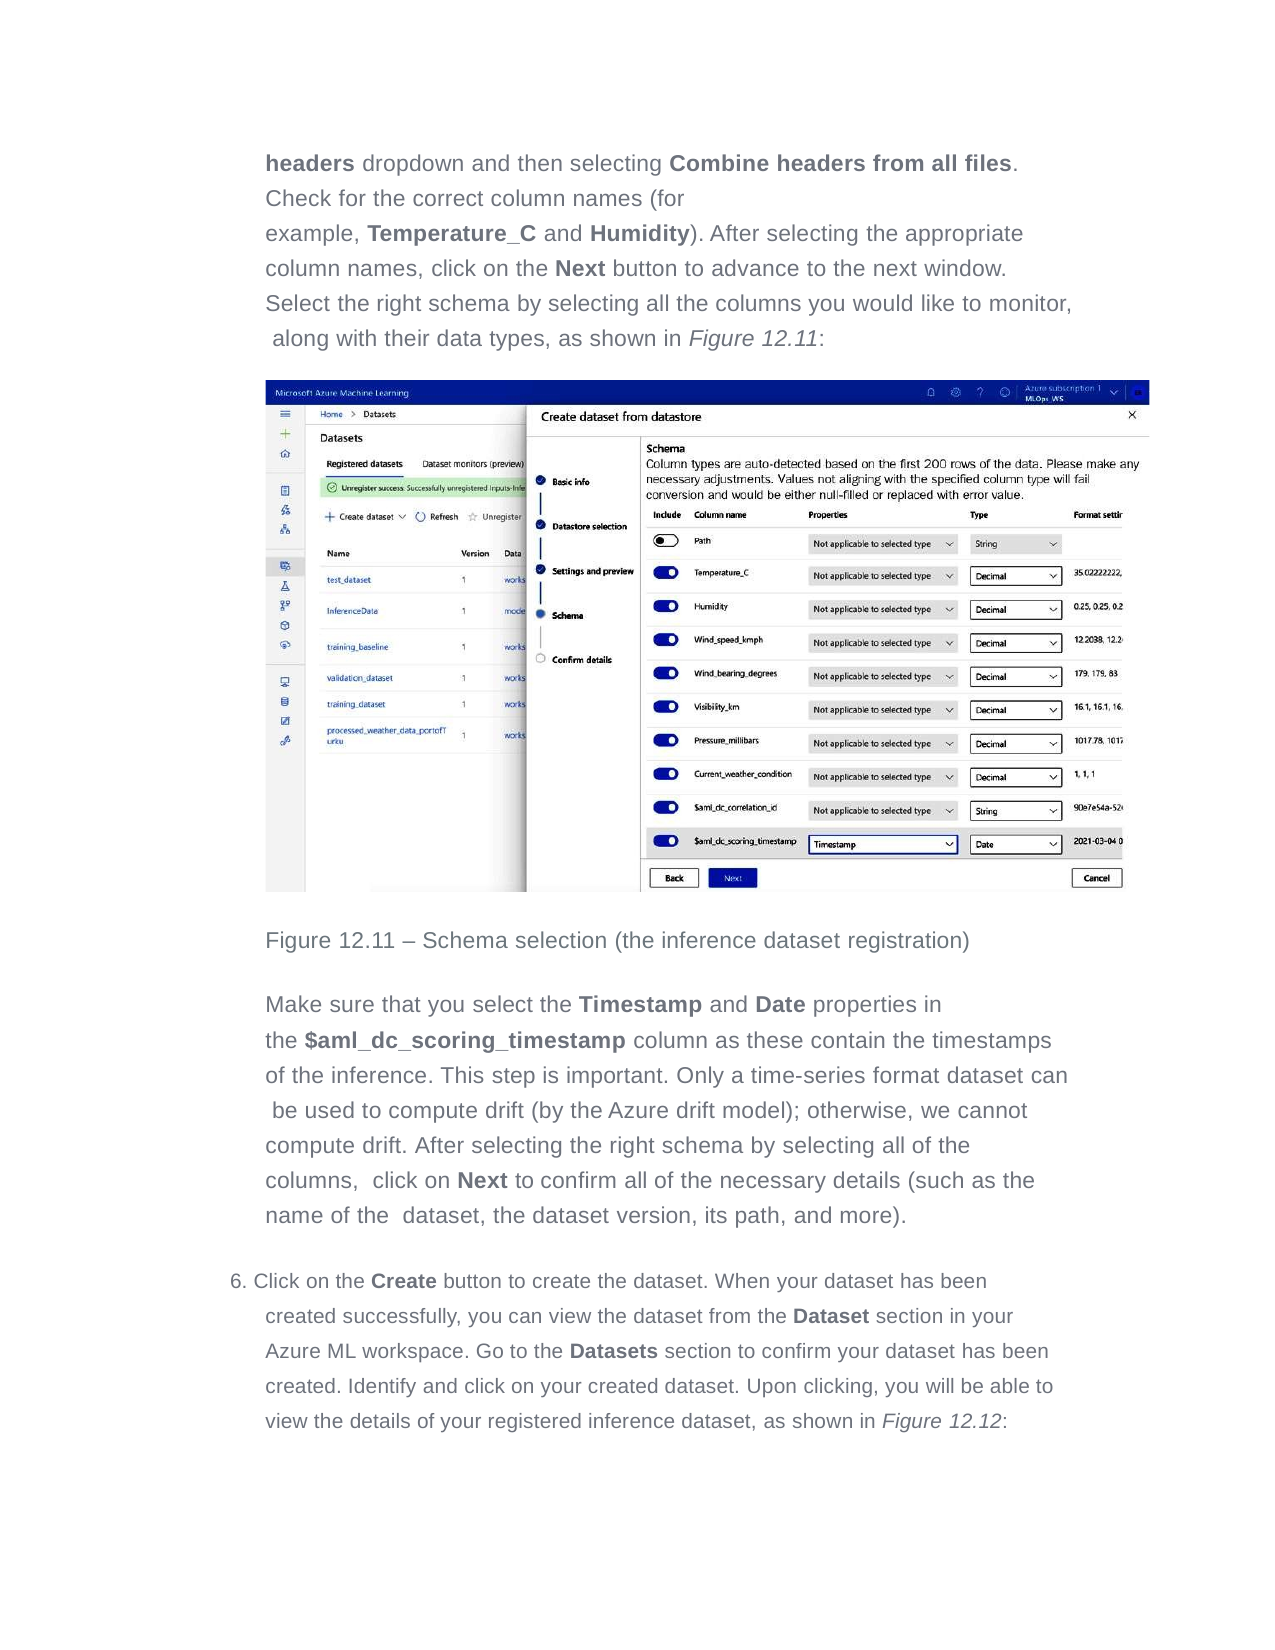

headers dropdown and then selecting Combine headers from all files.
Check for the correct column names (for
example, Temperature_C and Humidity). After selecting the appropriate  column names, click on the Next button to advance to the next window.  Select the right schema by selecting all the columns you would like to monitor,  along with their data types, as shown in Figure 12.11:

Figure 12.11 – Schema selection (the inference dataset registration)

Make sure that you select the Timestamp and Date properties in
the $aml_dc_scoring_timestamp column as these contain the timestamps  of the inference. This step is important. Only a time-series format dataset can  be used to compute drift (by the Azure drift model); otherwise, we cannot  compute drift. After selecting the right schema by selecting all of the columns,  click on Next to confirm all of the necessary details (such as the name of the  dataset, the dataset version, its path, and more).

6. Click on the Create button to create the dataset. When your dataset has been  created successfully, you can view the dataset from the Dataset section in your  Azure ML workspace. Go to the Datasets section to confirm your dataset has been  created. Identify and click on your created dataset. Upon clicking, you will be able to  view the details of your registered inference dataset, as shown in Figure 12.12: